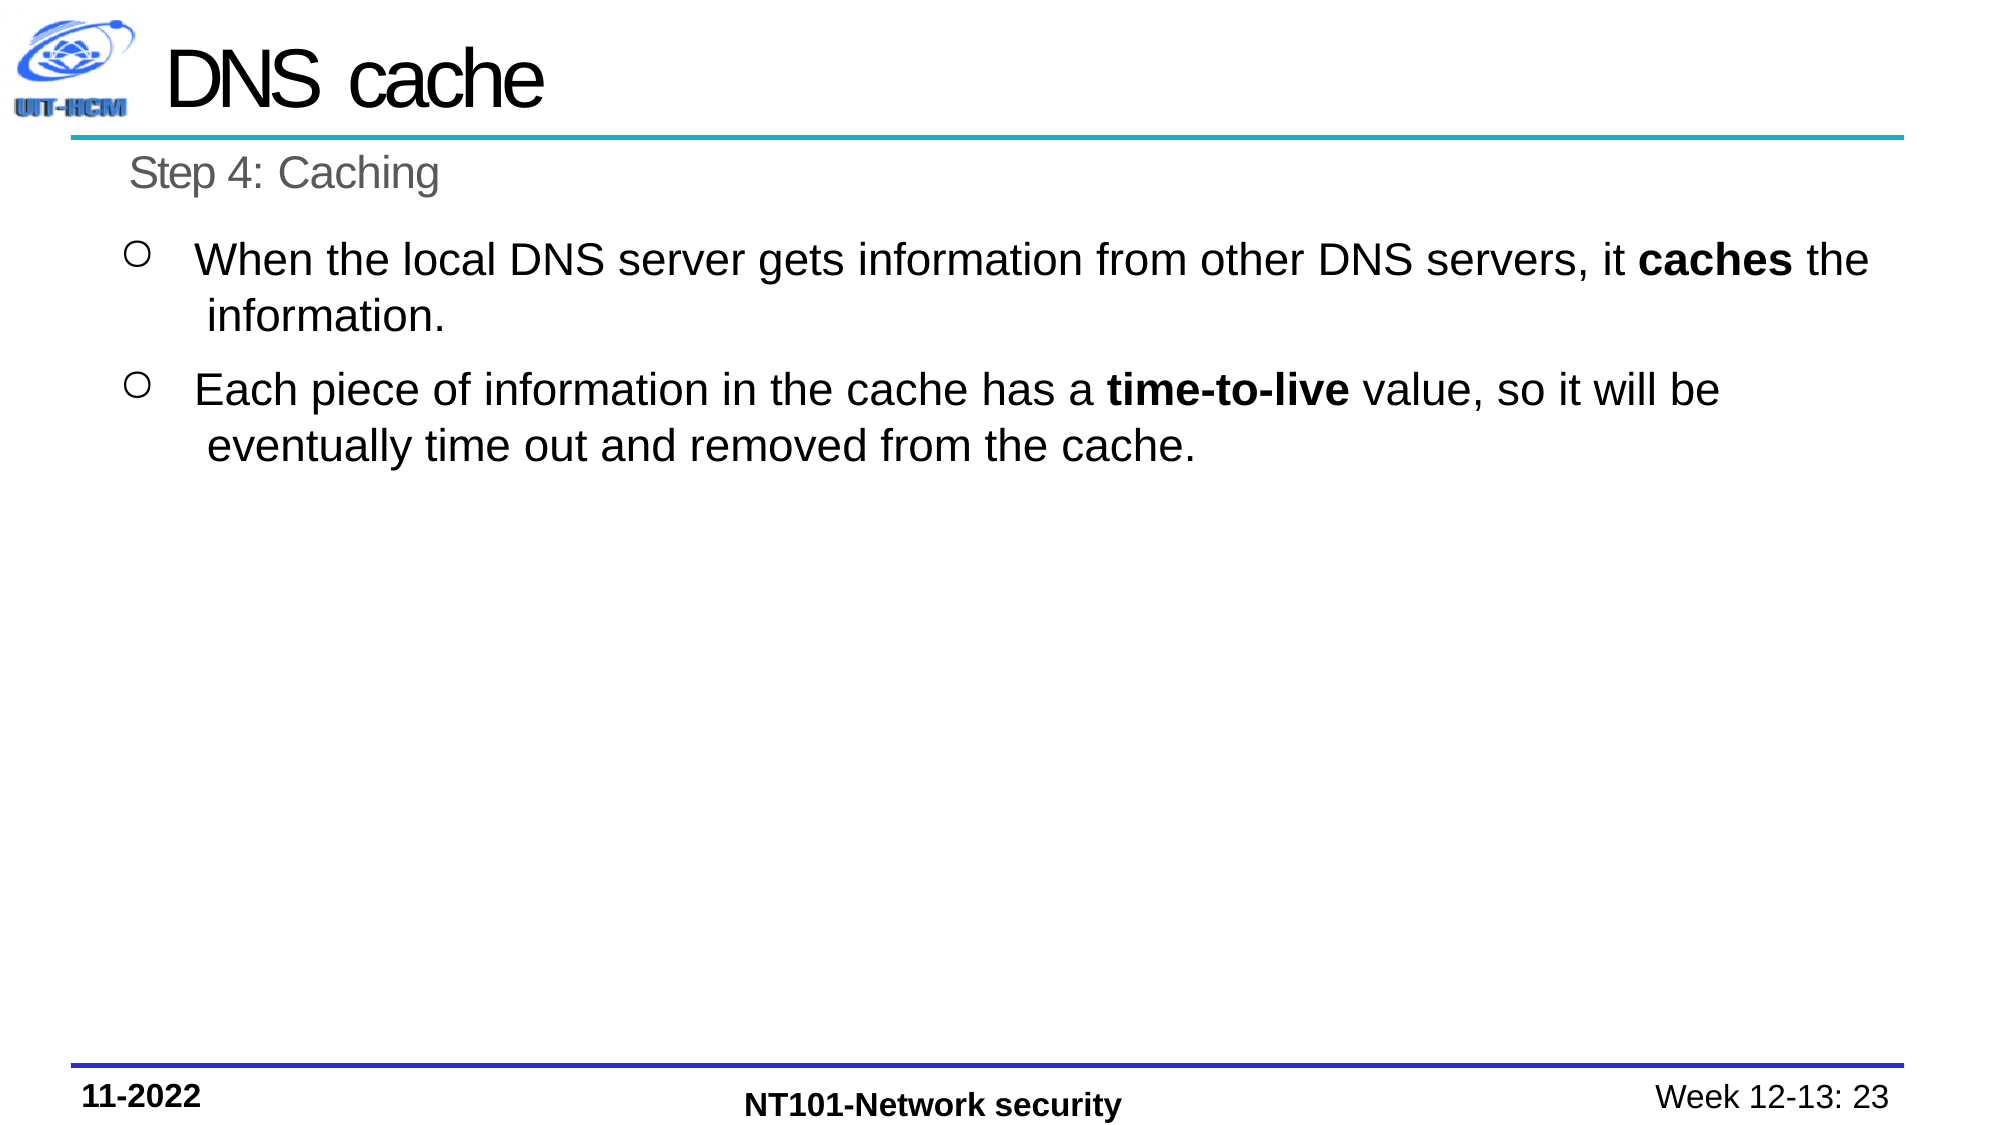

# DNS cache
Step 4: Caching
When the local DNS server gets information from other DNS servers, it caches the  information.
Each piece of information in the cache has a time-to-live value, so it will be  eventually time out and removed from the cache.